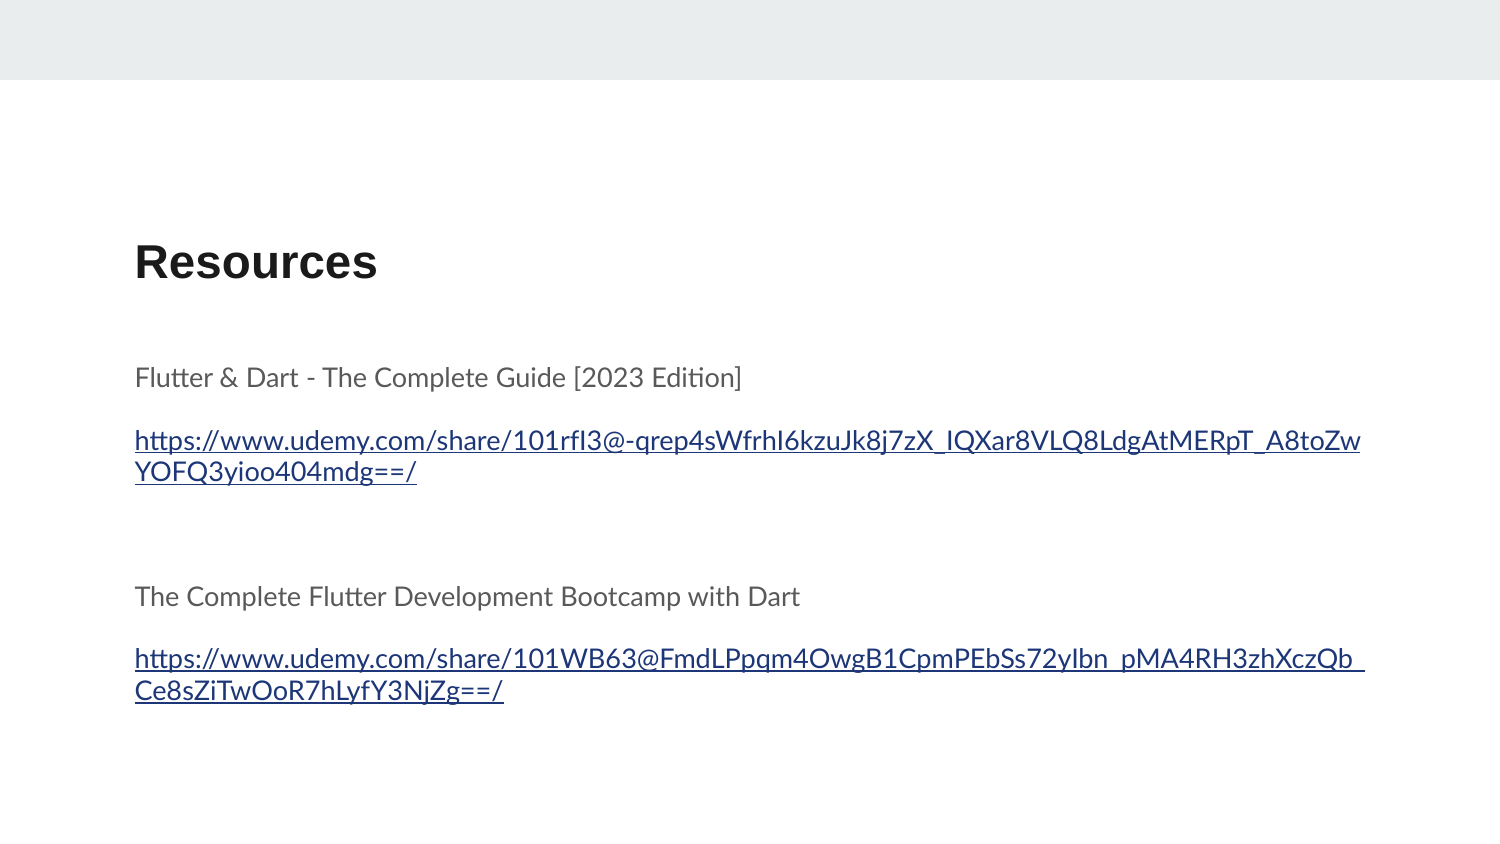

# Resources
Flutter & Dart - The Complete Guide [2023 Edition]
https://www.udemy.com/share/101rfI3@-qrep4sWfrhI6kzuJk8j7zX_IQXar8VLQ8LdgAtMERpT_A8toZwYOFQ3yioo404mdg==/

The Complete Flutter Development Bootcamp with Dart
https://www.udemy.com/share/101WB63@FmdLPpqm4OwgB1CpmPEbSs72yIbn_pMA4RH3zhXczQb_Ce8sZiTwOoR7hLyfY3NjZg==/